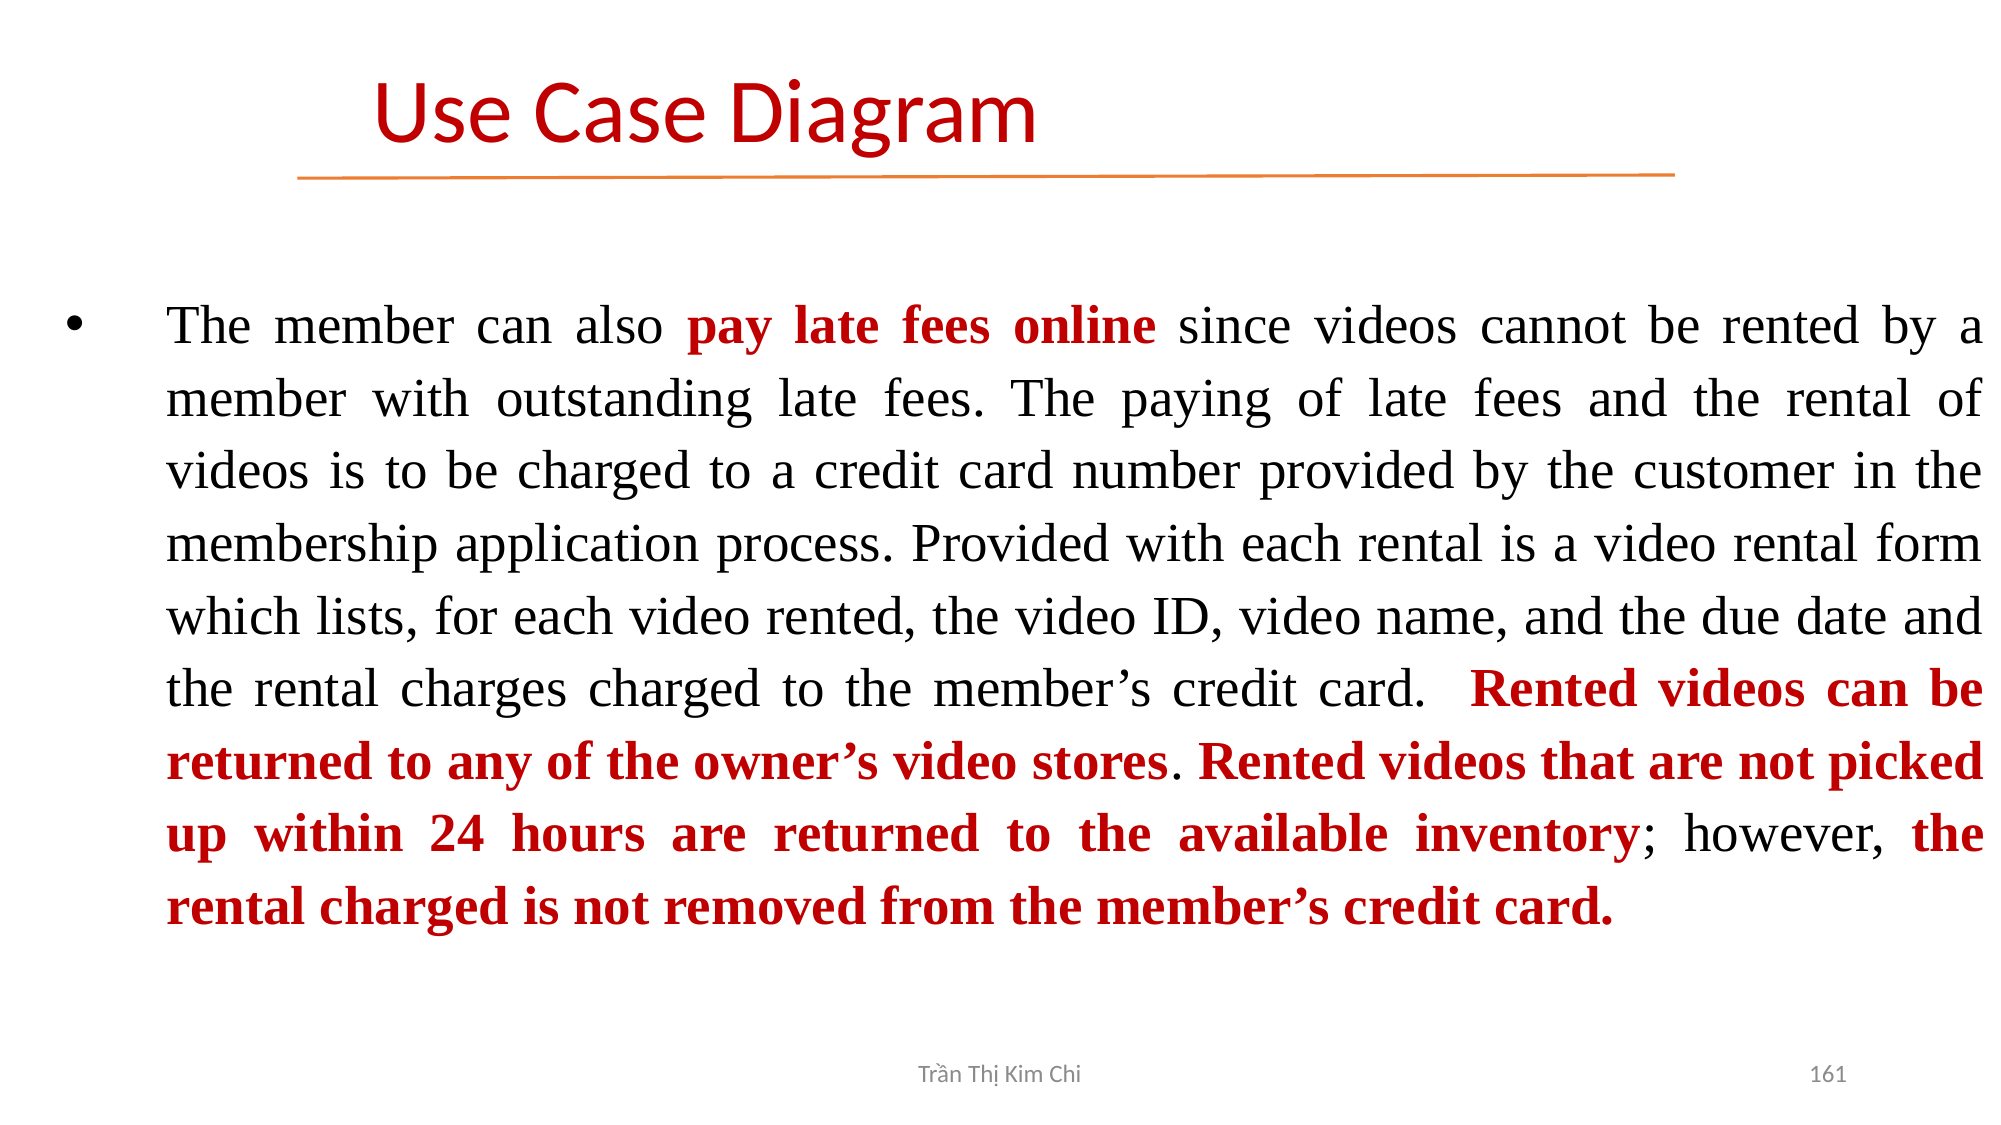

# Use Case Diagram
The member can also pay late fees online since videos cannot be rented by a member with outstanding late fees. The paying of late fees and the rental of videos is to be charged to a credit card number provided by the customer in the membership application process. Provided with each rental is a video rental form which lists, for each video rented, the video ID, video name, and the due date and the rental charges charged to the member’s credit card.  Rented videos can be returned to any of the owner’s video stores. Rented videos that are not picked up within 24 hours are returned to the available inventory; however, the rental charged is not removed from the member’s credit card.
Trần Thị Kim Chi
161